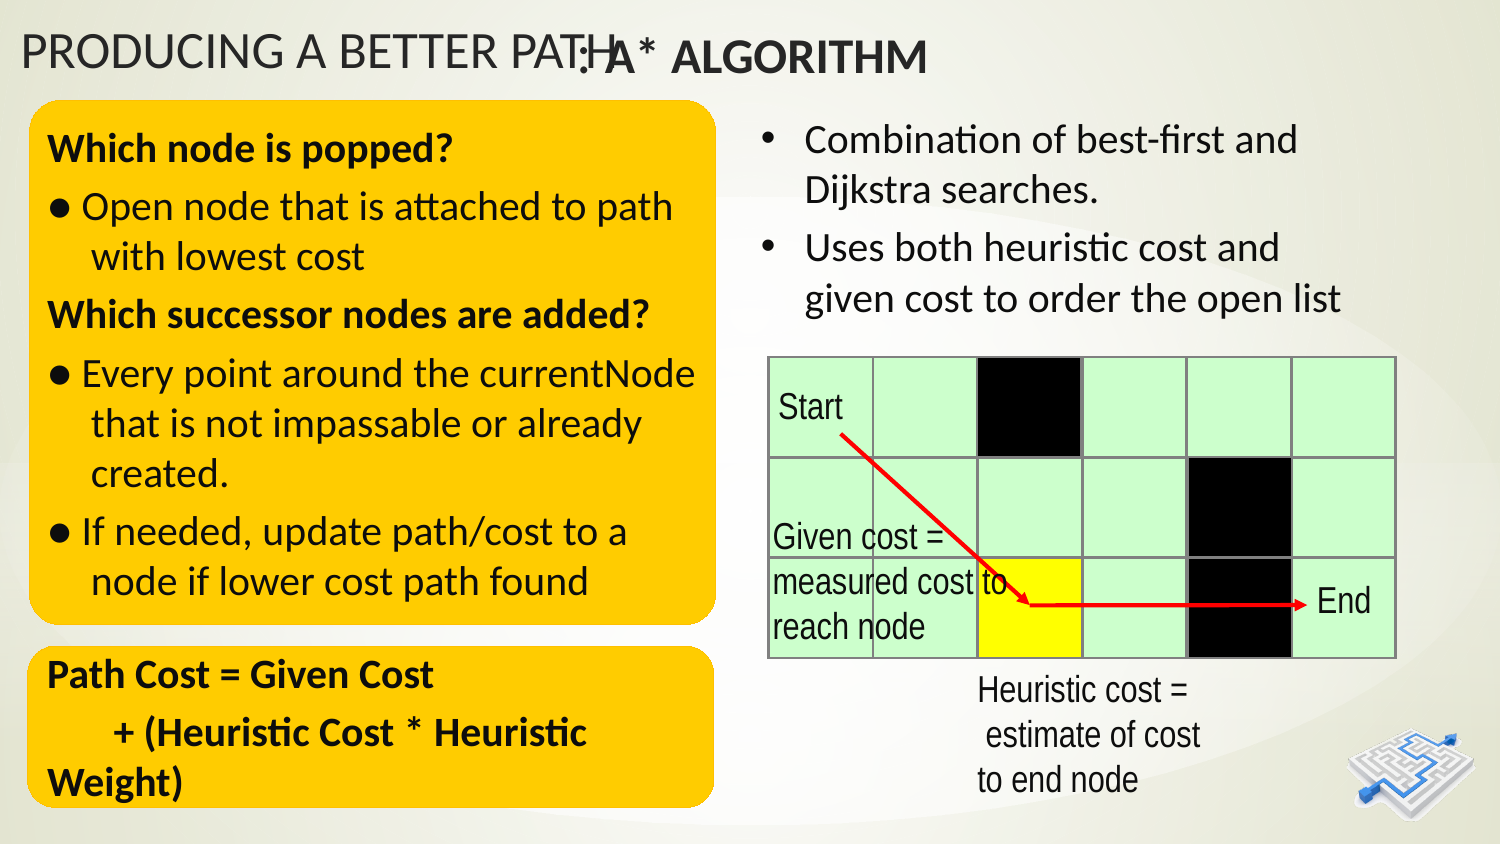

: A* Algorithm

Combination of best-first and Dijkstra searches.
Uses both heuristic cost and given cost to order the open list
Which node is popped?
● Open node that is attached to path with lowest cost
Which successor nodes are added?
● Every point around the currentNode that is not impassable or already created.
● If needed, update path/cost to a node if lower cost path found

Start

Given cost = measured cost to reach node

End

Heuristic cost =    estimate of cost to end node
Path Cost = Given Cost
       + (Heuristic Cost * Heuristic Weight)